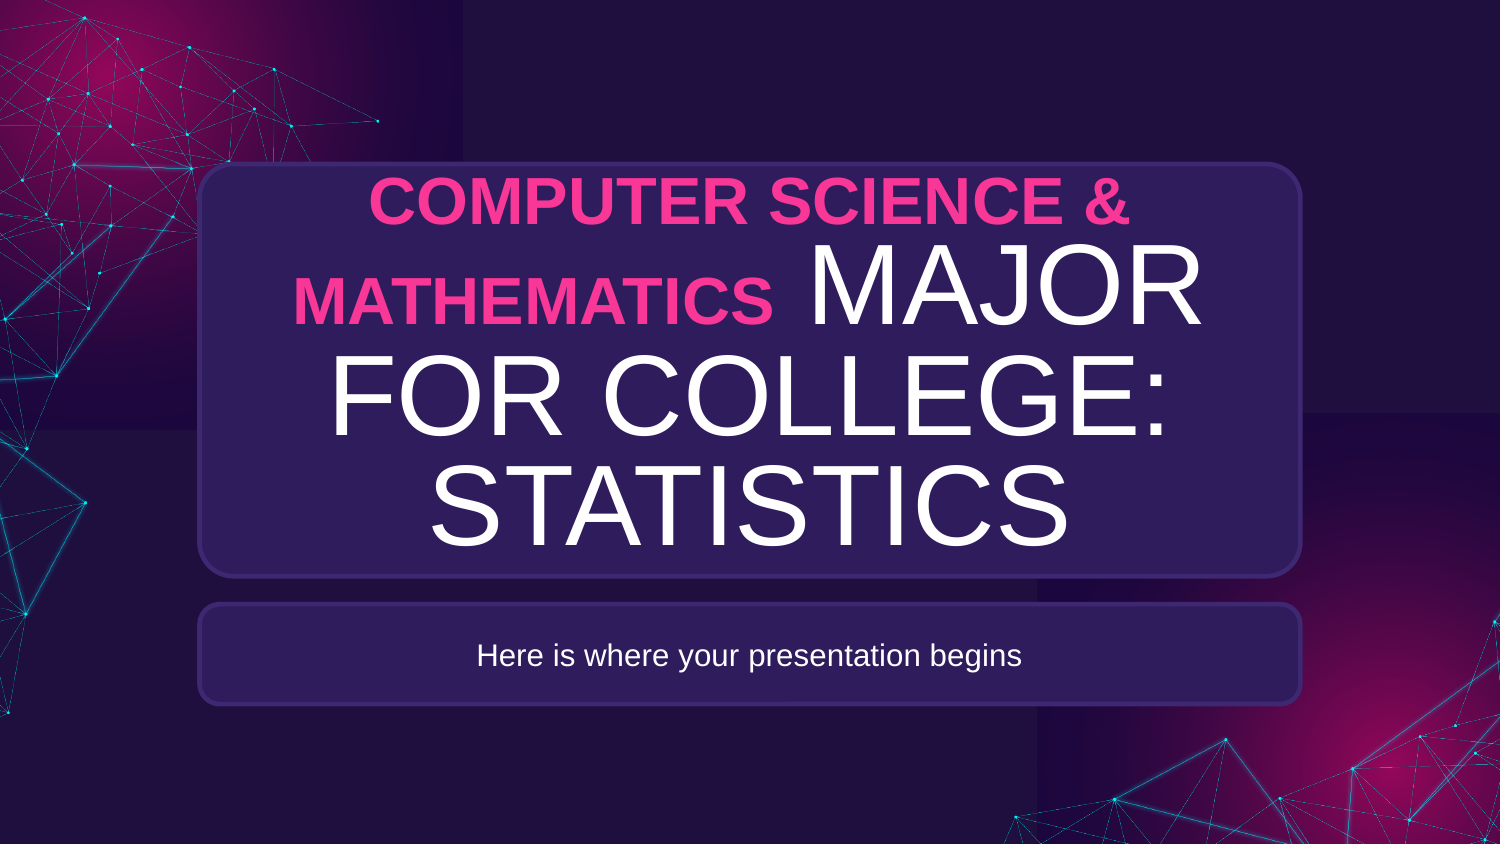

# COMPUTER SCIENCE & MATHEMATICS MAJOR FOR COLLEGE: STATISTICS

Here is where your presentation begins